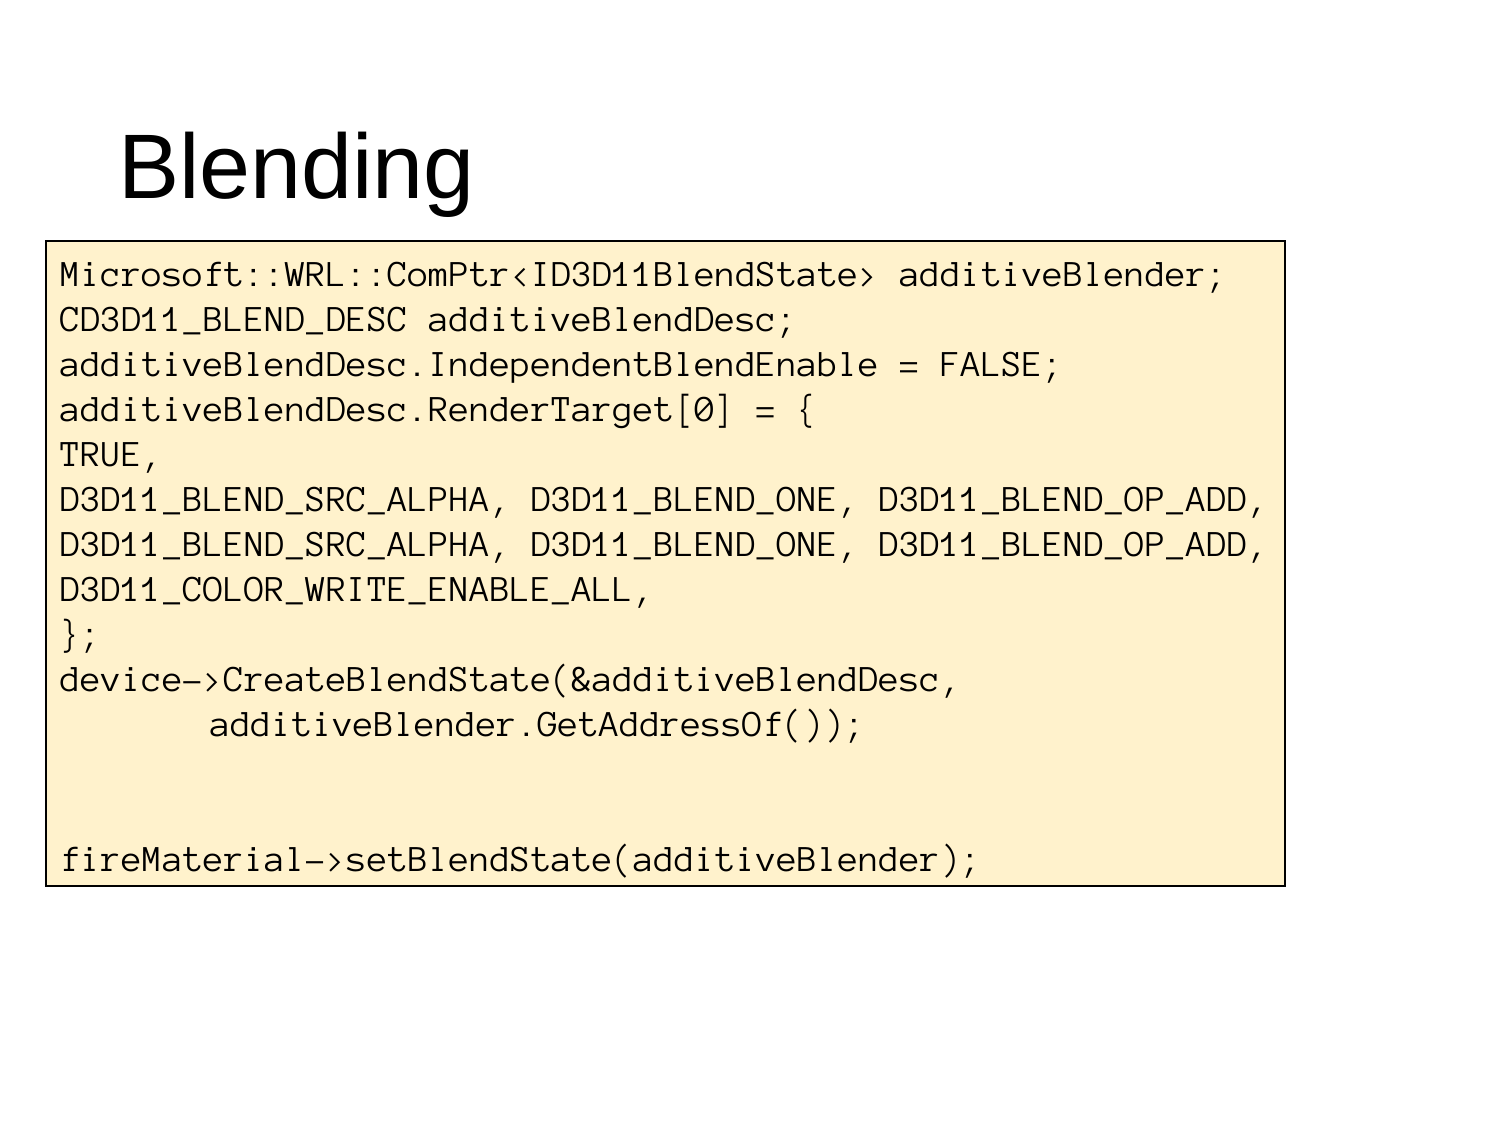

# Blending
Microsoft::WRL::ComPtr<ID3D11BlendState> additiveBlender;
CD3D11_BLEND_DESC additiveBlendDesc;
additiveBlendDesc.IndependentBlendEnable = FALSE;
additiveBlendDesc.RenderTarget[0] = {
TRUE,
D3D11_BLEND_SRC_ALPHA, D3D11_BLEND_ONE, D3D11_BLEND_OP_ADD,
D3D11_BLEND_SRC_ALPHA, D3D11_BLEND_ONE, D3D11_BLEND_OP_ADD,
D3D11_COLOR_WRITE_ENABLE_ALL,
};
device->CreateBlendState(&additiveBlendDesc,
	additiveBlender.GetAddressOf());

fireMaterial->setBlendState(additiveBlender);